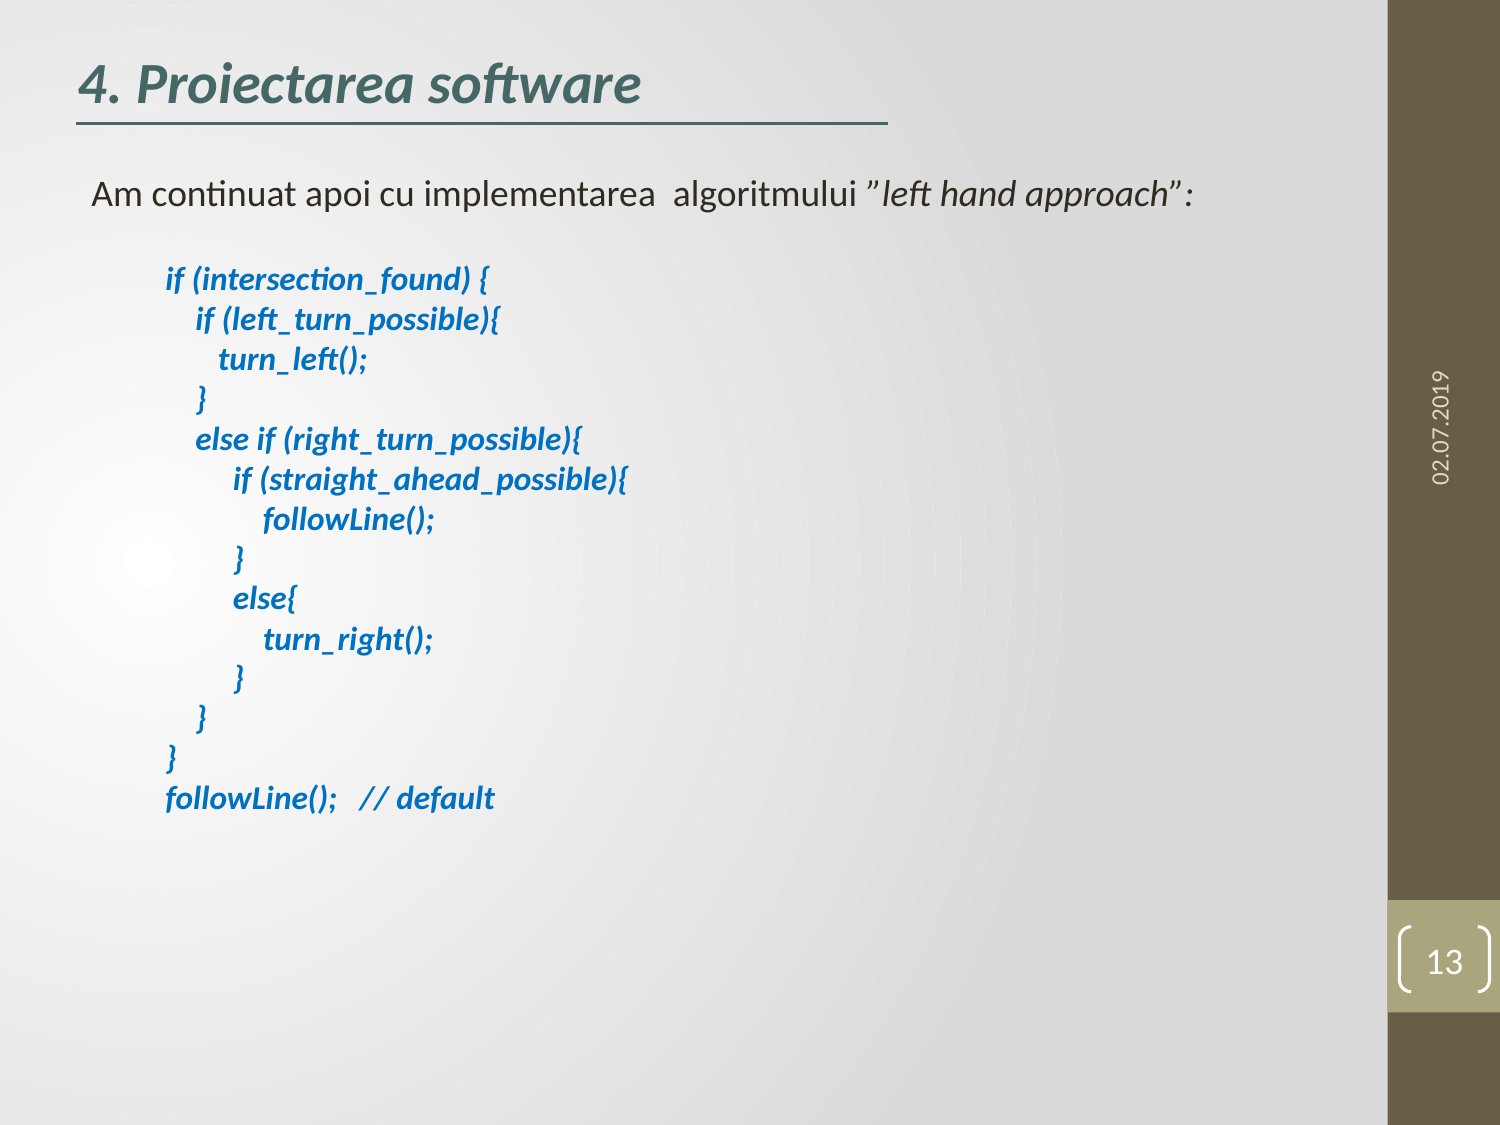

4. Proiectarea software
Am continuat apoi cu implementarea  algoritmului ”left hand approach”:
if (intersection_found) {
    if (left_turn_possible){
       turn_left();
    }
    else if (right_turn_possible){
         if (straight_ahead_possible){
             followLine();
         }
         else{
             turn_right();
         }
    }
}
followLine();   // default
02.07.2019
13